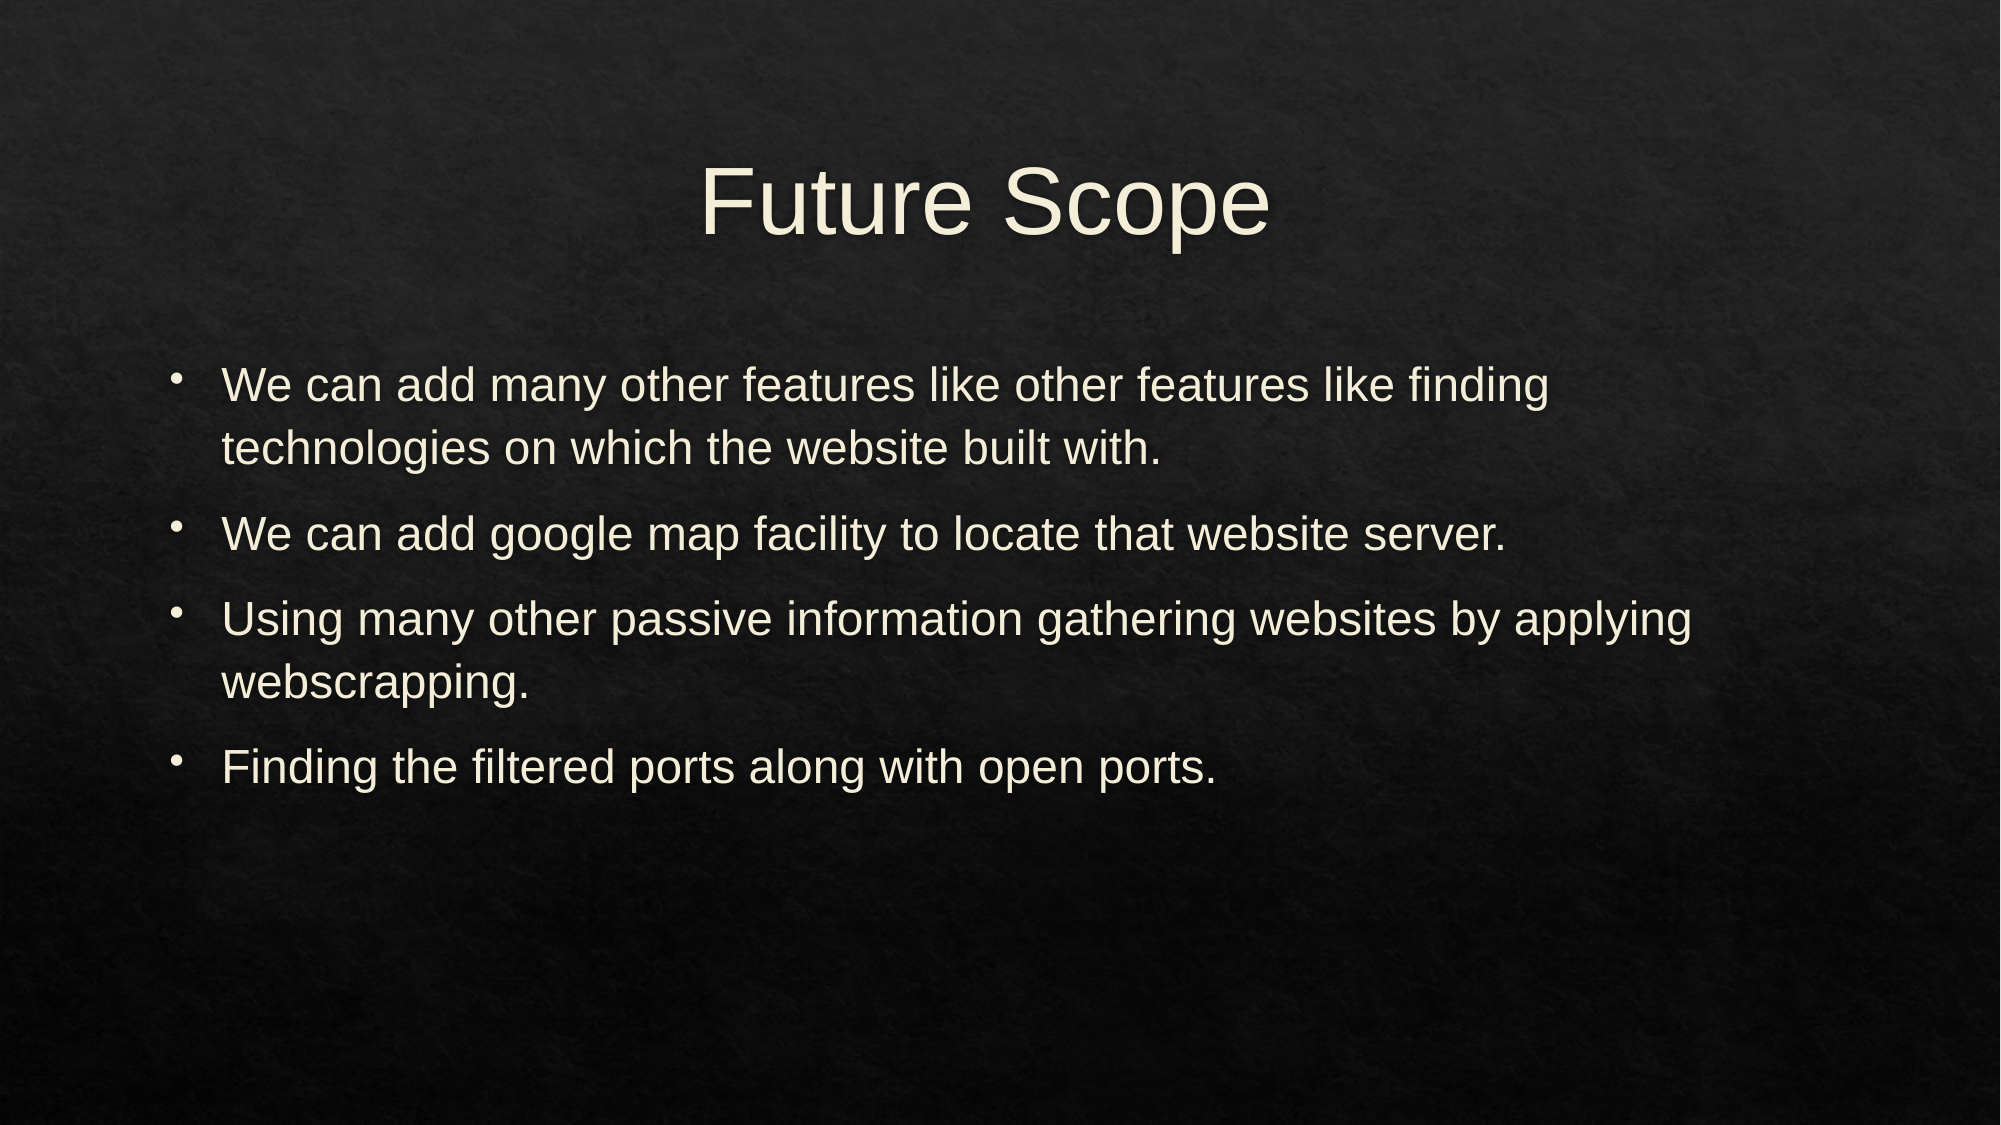

# Future Scope
We can add many other features like other features like finding technologies on which the website built with.
We can add google map facility to locate that website server.
Using many other passive information gathering websites by applying webscrapping.
Finding the filtered ports along with open ports.